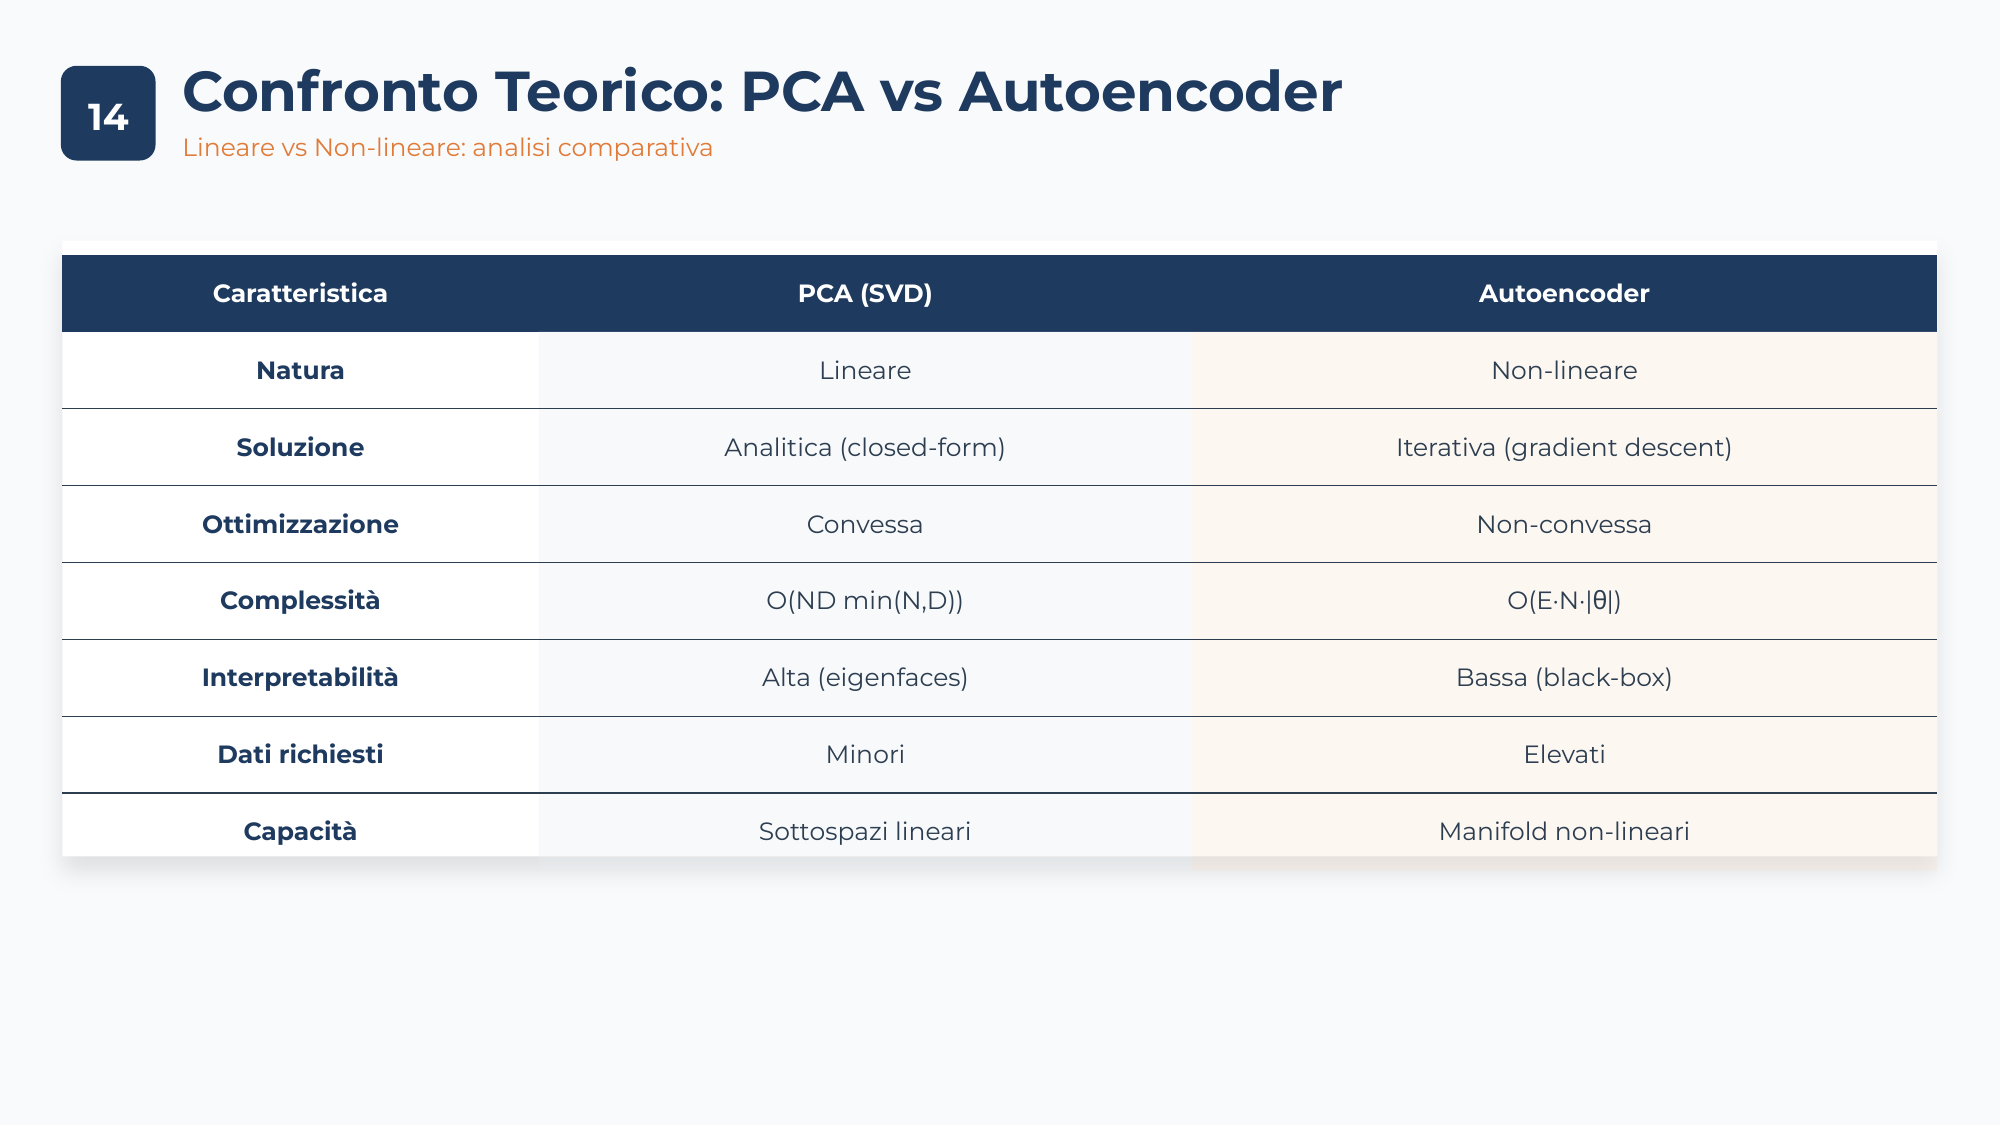

Confronto Teorico: PCA vs Autoencoder
14

Lineare vs Non-lineare: analisi comparativa

| Caratteristica | PCA (SVD) | Autoencoder |
| --- | --- | --- |
| Natura | Lineare | Non-lineare |
| Soluzione | Analitica (closed-form) | Iterativa (gradient descent) |
| Ottimizzazione | Convessa | Non-convessa |
| Complessità | O(ND min(N,D)) | O(E·N·|θ|) |
| Interpretabilità | Alta (eigenfaces) | Bassa (black-box) |
| Dati richiesti | Minori | Elevati |
| Capacità | Sottospazi lineari | Manifold non-lineari |